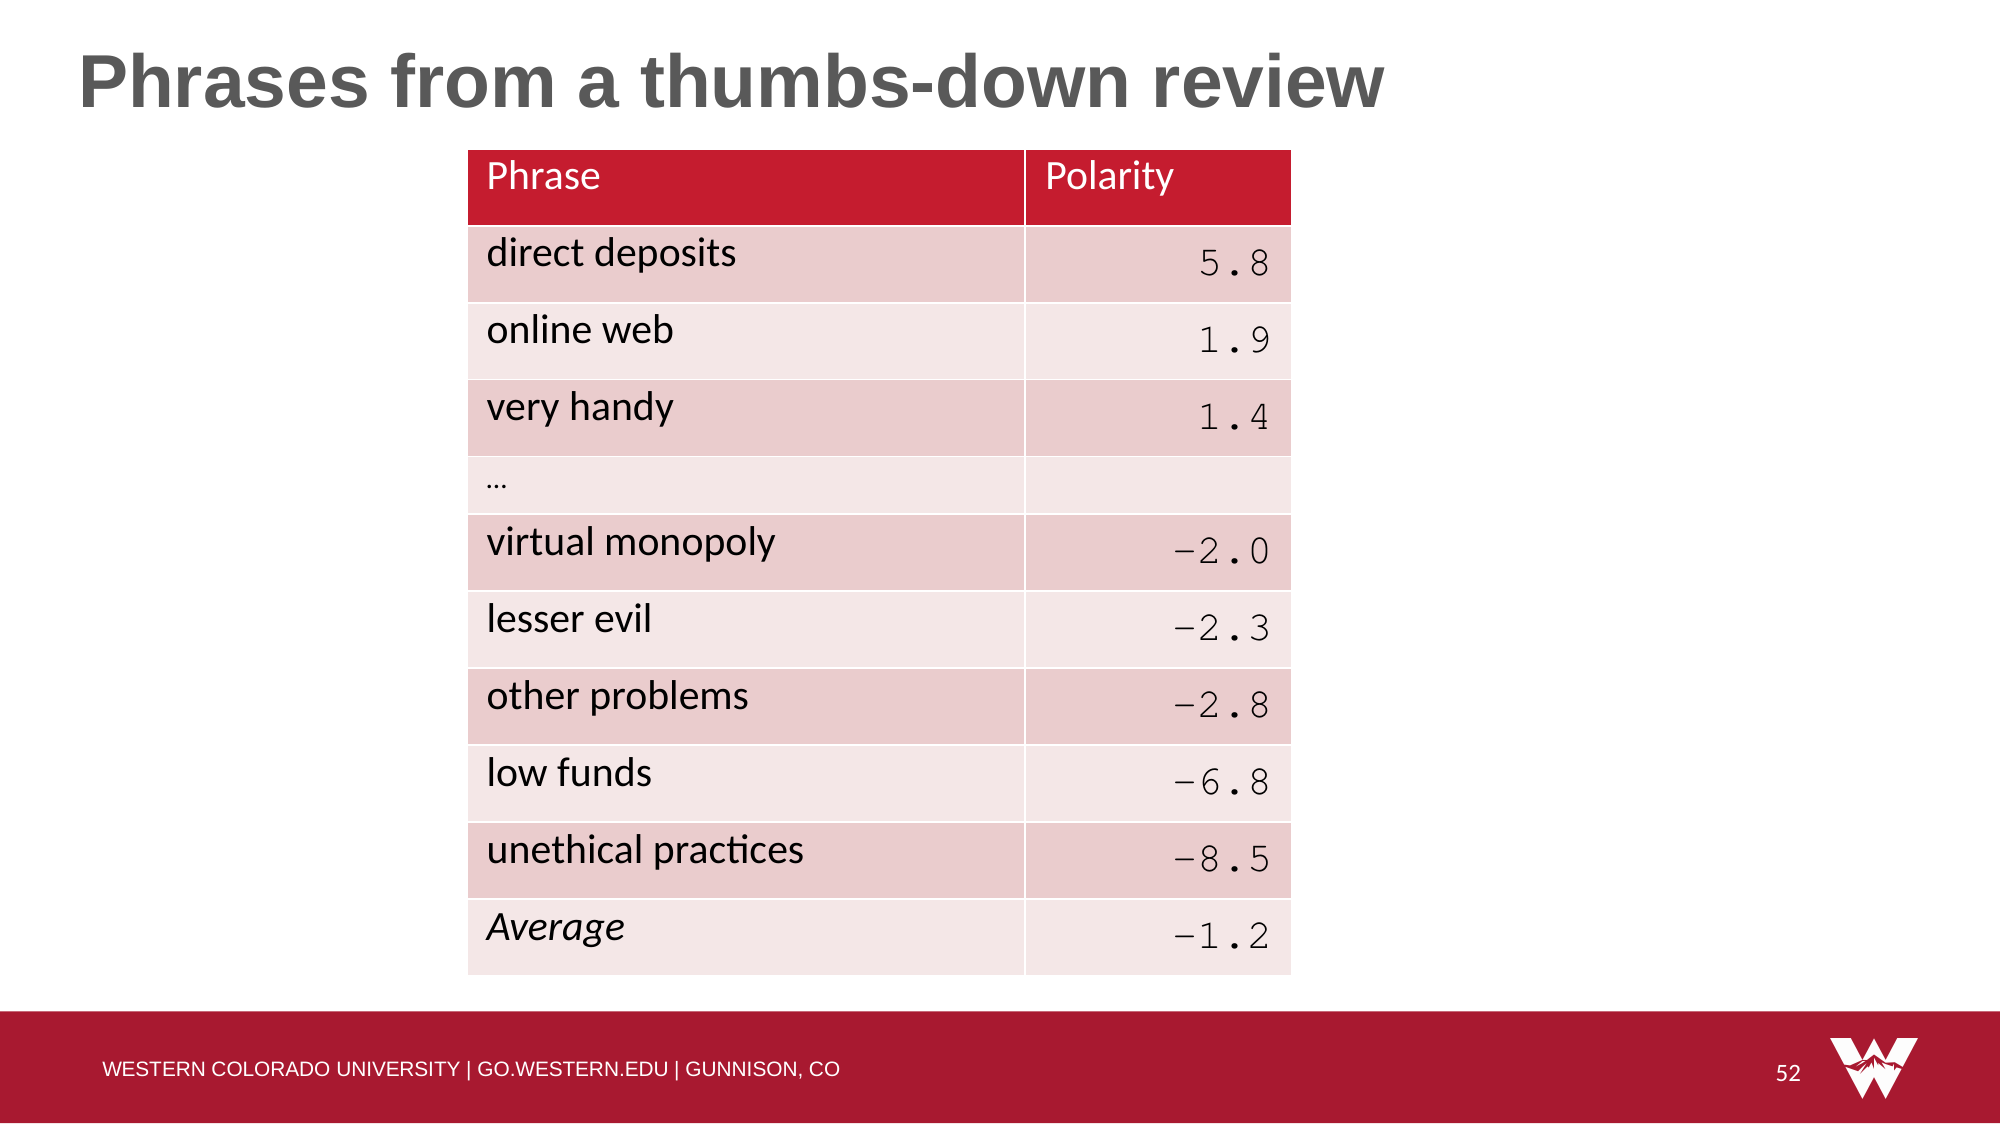

# Phrases from a thumbs-down review
| Phrase | Polarity |
| --- | --- |
| direct deposits | 5.8 |
| online web | 1.9 |
| very handy | 1.4 |
| … |  |
| virtual monopoly | -2.0 |
| lesser evil | -2.3 |
| other problems | -2.8 |
| low funds | -6.8 |
| unethical practices | -8.5 |
| Average | -1.2 |
52